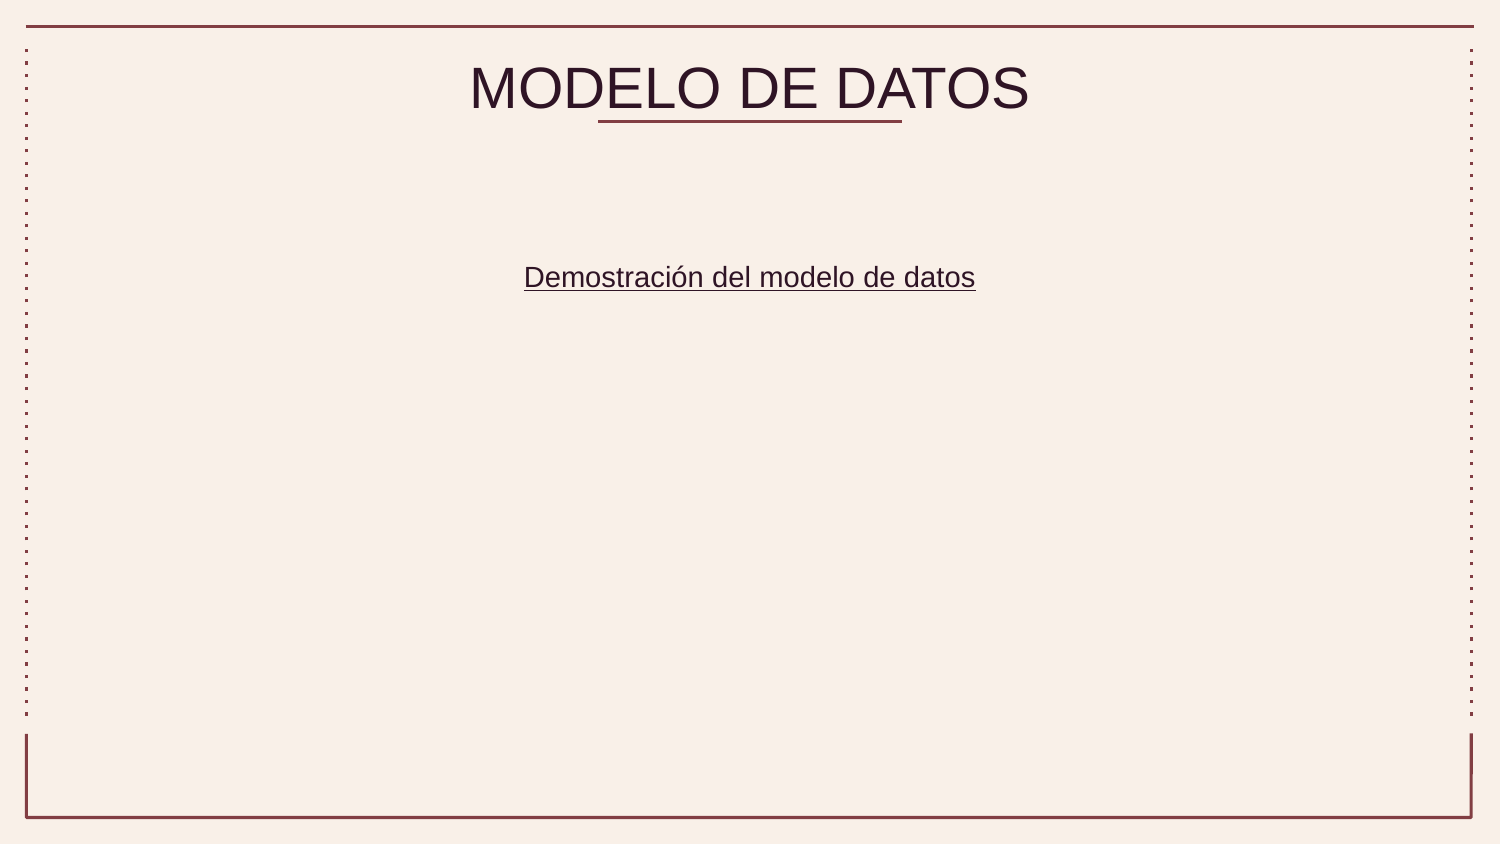

# MODELO DE DATOS
Demostración del modelo de datos